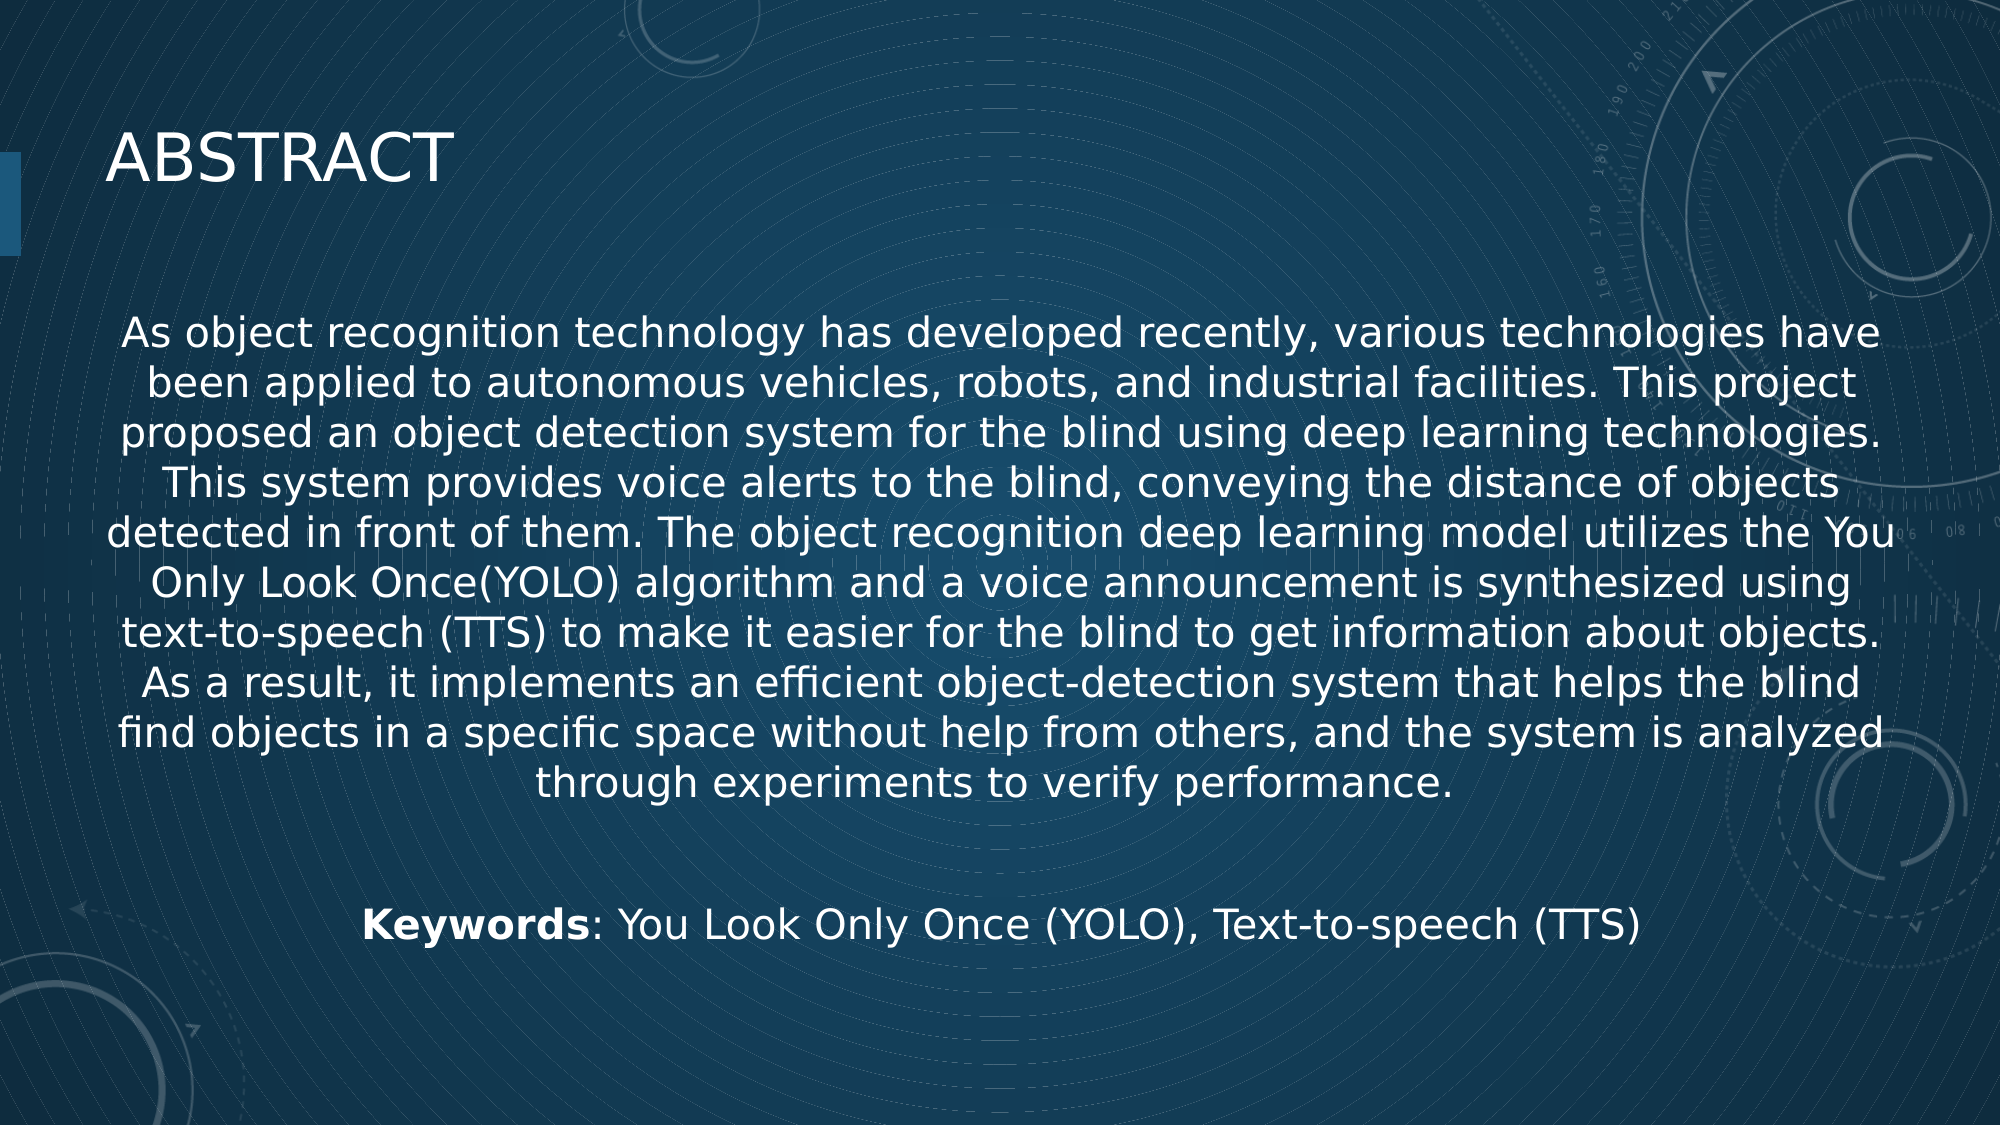

# Abstract
As object recognition technology has developed recently, various technologies have been applied to autonomous vehicles, robots, and industrial facilities. This project proposed an object detection system for the blind using deep learning technologies. This system provides voice alerts to the blind, conveying the distance of objects detected in front of them. The object recognition deep learning model utilizes the You Only Look Once(YOLO) algorithm and a voice announcement is synthesized using text-to-speech (TTS) to make it easier for the blind to get information about objects. As a result, it implements an efficient object-detection system that helps the blind find objects in a specific space without help from others, and the system is analyzed through experiments to verify performance.

Keywords: You Look Only Once (YOLO), Text-to-speech (TTS)